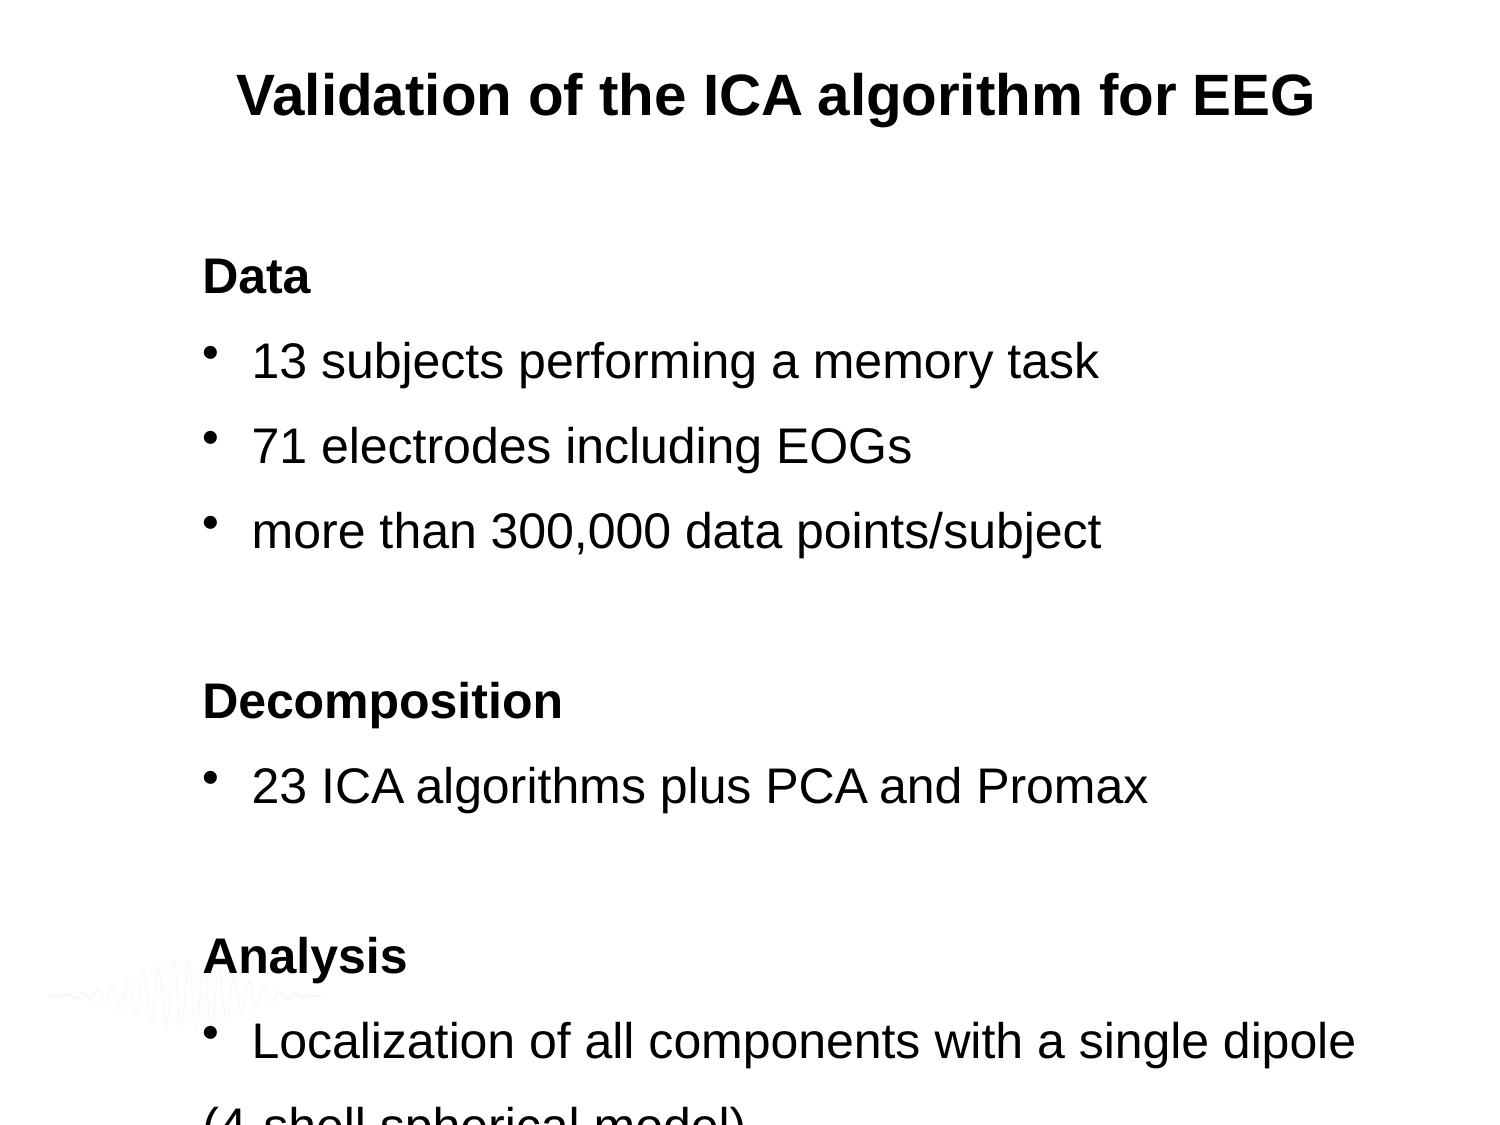

Validation of the ICA algorithm for EEG
Data
 13 subjects performing a memory task
 71 electrodes including EOGs
 more than 300,000 data points/subject

Decomposition
 23 ICA algorithms plus PCA and Promax

Analysis
 Localization of all components with a single dipole
(4-shell spherical model)